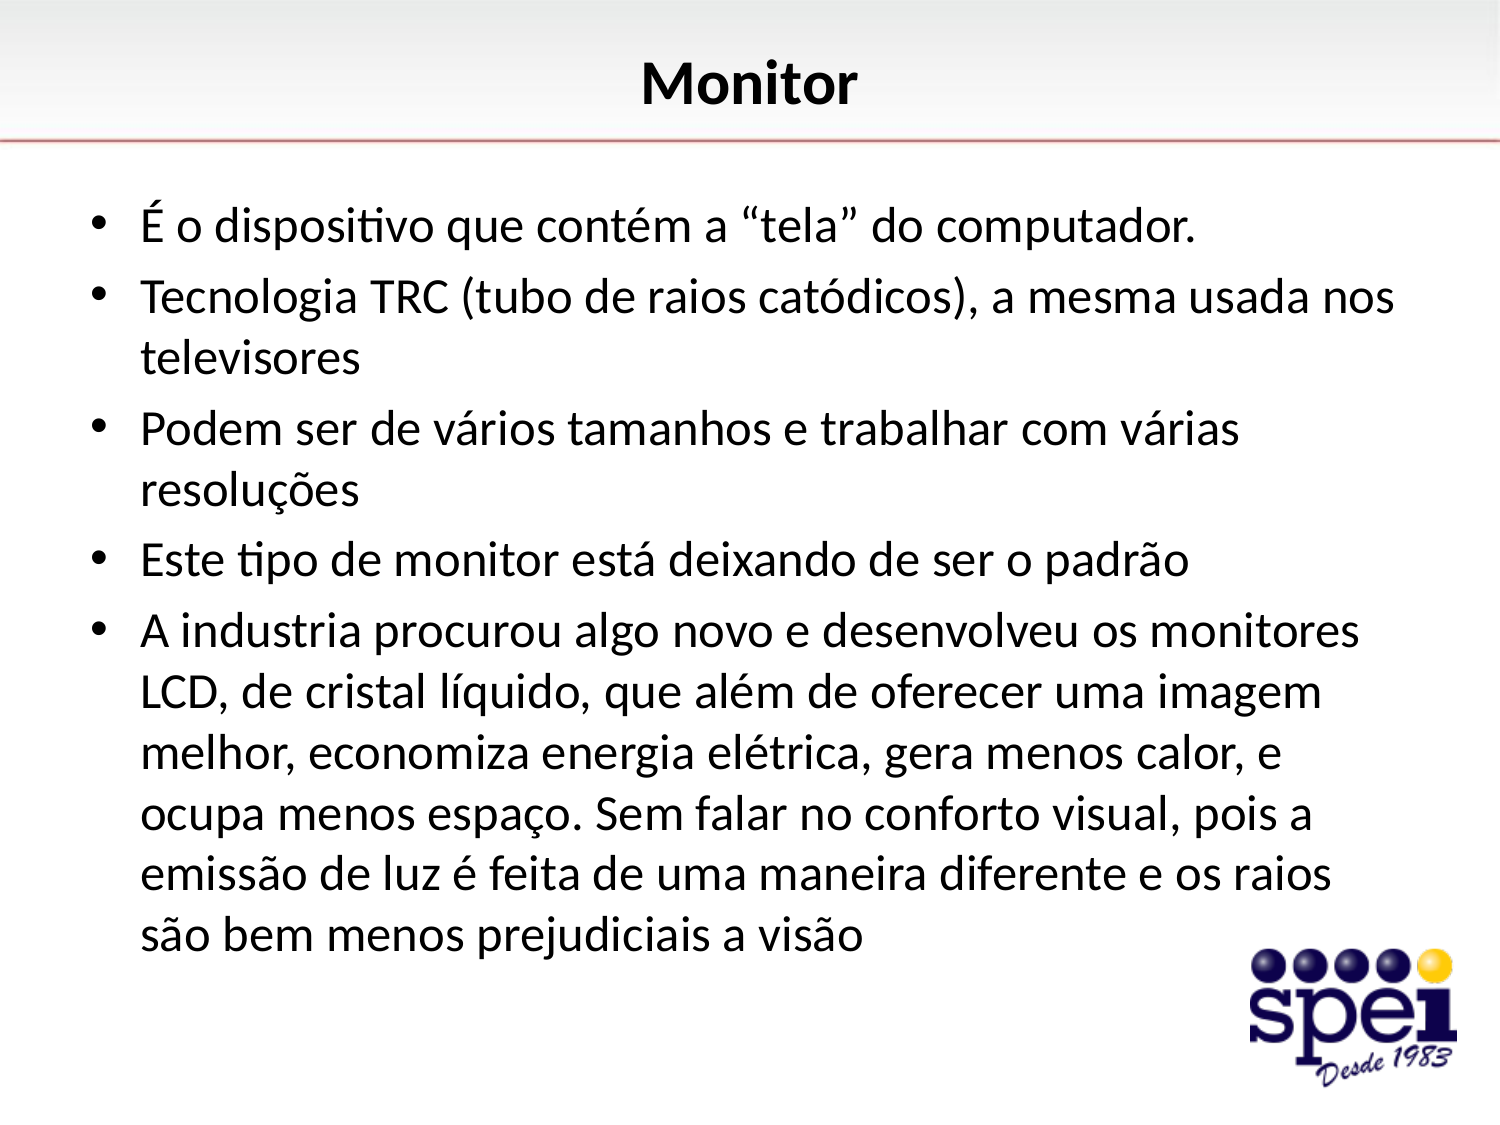

# Monitor
É o dispositivo que contém a “tela” do computador.
Tecnologia TRC (tubo de raios catódicos), a mesma usada nos televisores
Podem ser de vários tamanhos e trabalhar com várias resoluções
Este tipo de monitor está deixando de ser o padrão
A industria procurou algo novo e desenvolveu os monitores LCD, de cristal líquido, que além de oferecer uma imagem melhor, economiza energia elétrica, gera menos calor, e ocupa menos espaço. Sem falar no conforto visual, pois a emissão de luz é feita de uma maneira diferente e os raios são bem menos prejudiciais a visão